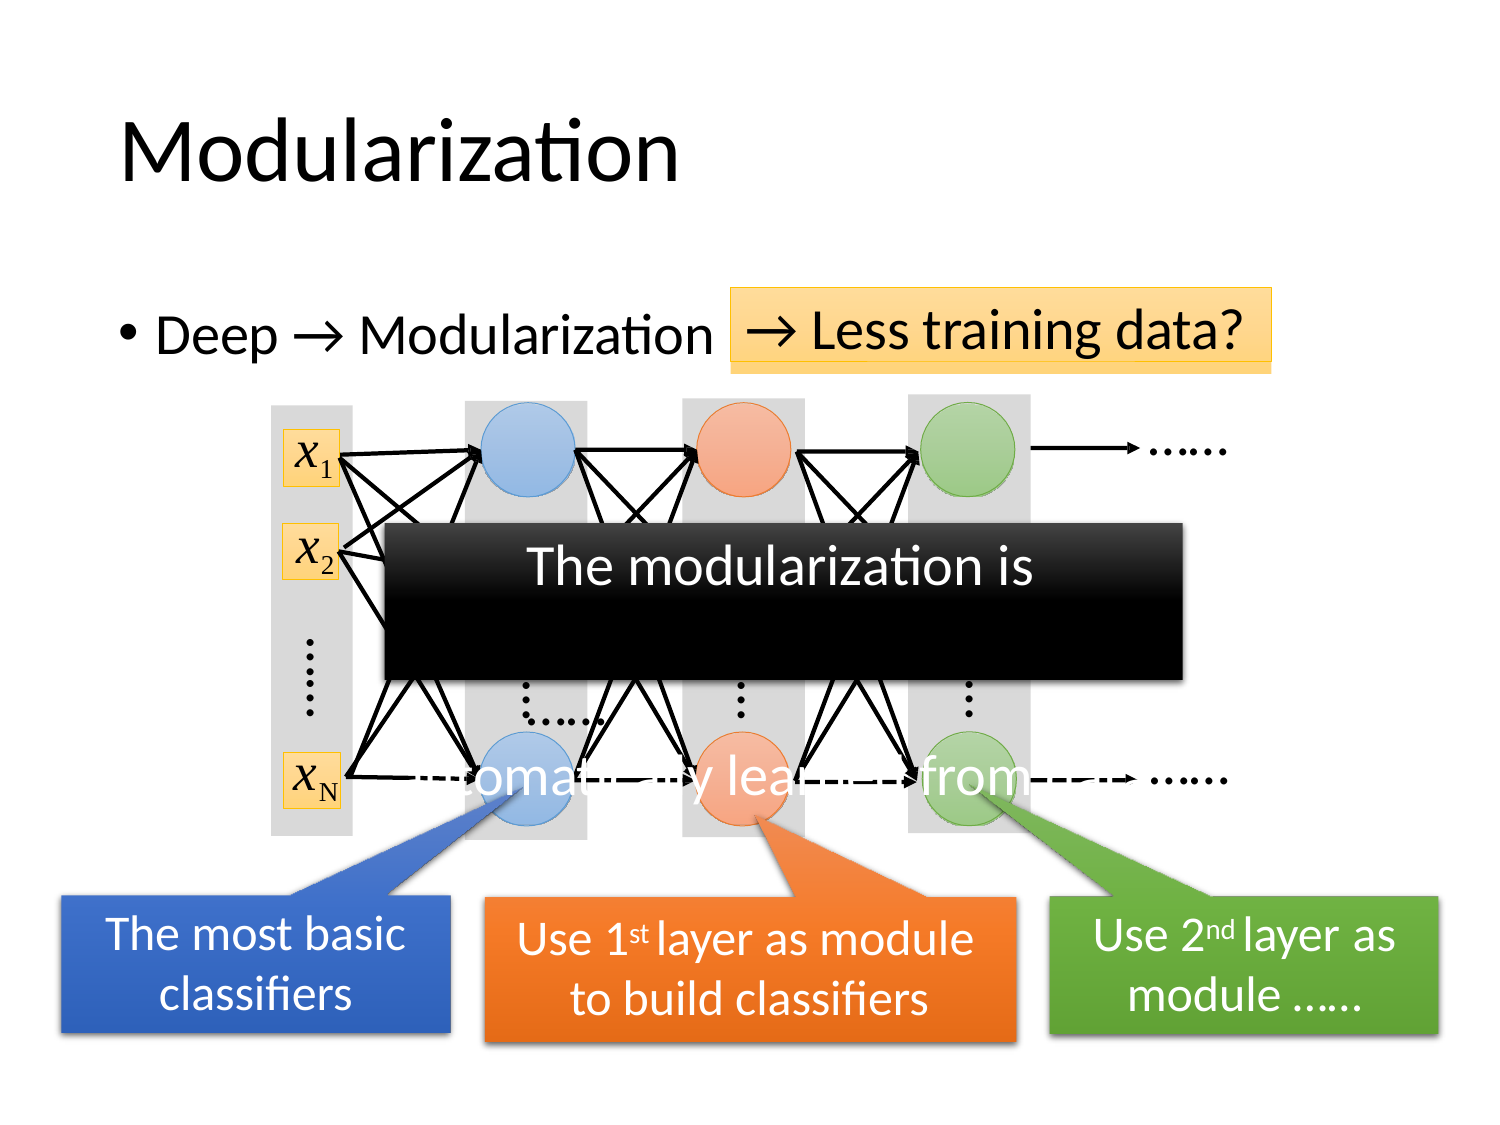

# Modularization

→ Less training data?
Deep → Modularization

……

x1

x2

The modularization is	……
automatically learned from data.

……
……
……
……
……

xN

The most basic
classifiers
Use 2nd layer as
module ……
Use 1st layer as module  to build classifiers